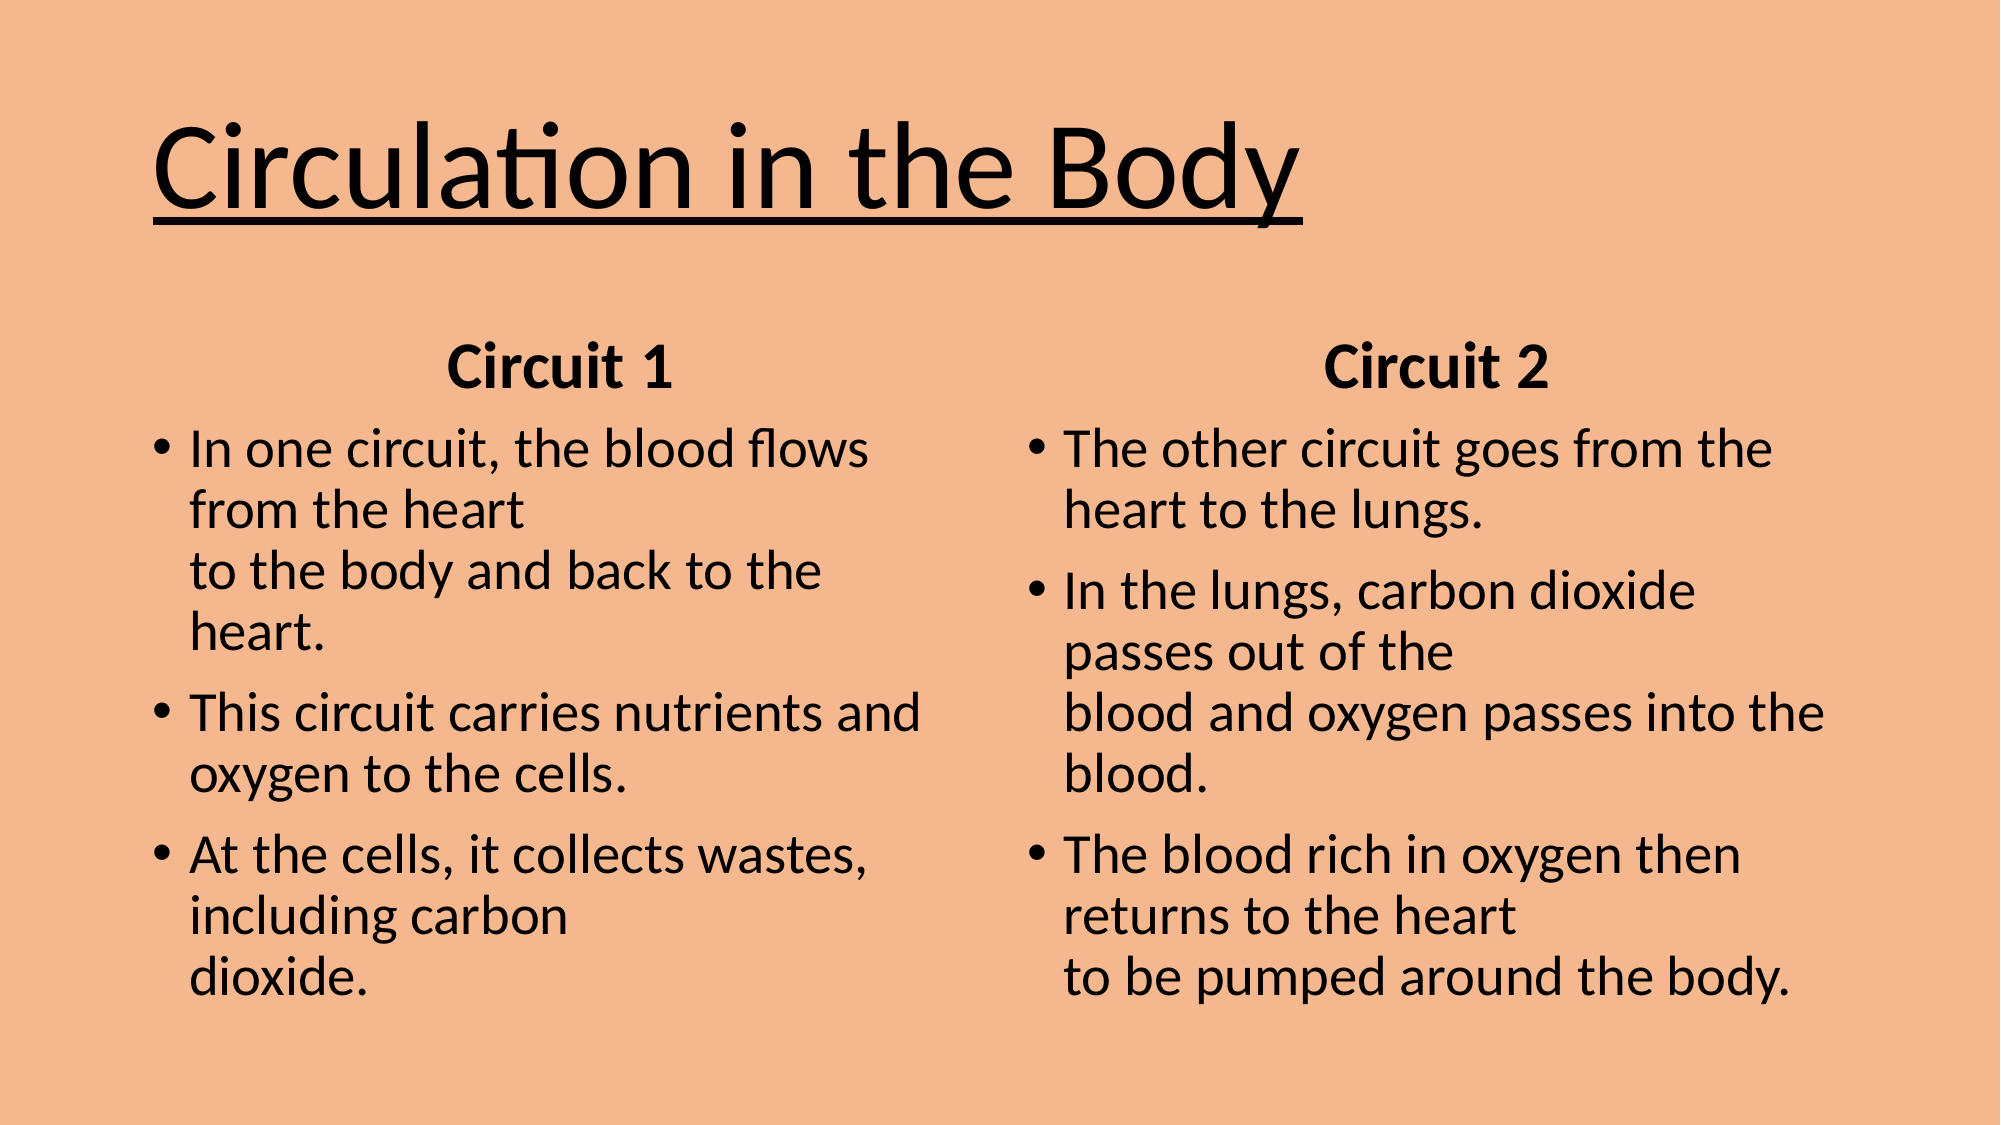

# Circulation in the Body
Circuit 1
Circuit 2
In one circuit, the blood flows from the heart
to the body and back to the heart.
This circuit carries nutrients and oxygen to the cells.
At the cells, it collects wastes, including carbon
dioxide.

The other circuit goes from the heart to the lungs.
In the lungs, carbon dioxide passes out of the
blood and oxygen passes into the blood.
The blood rich in oxygen then returns to the heart
to be pumped around the body.